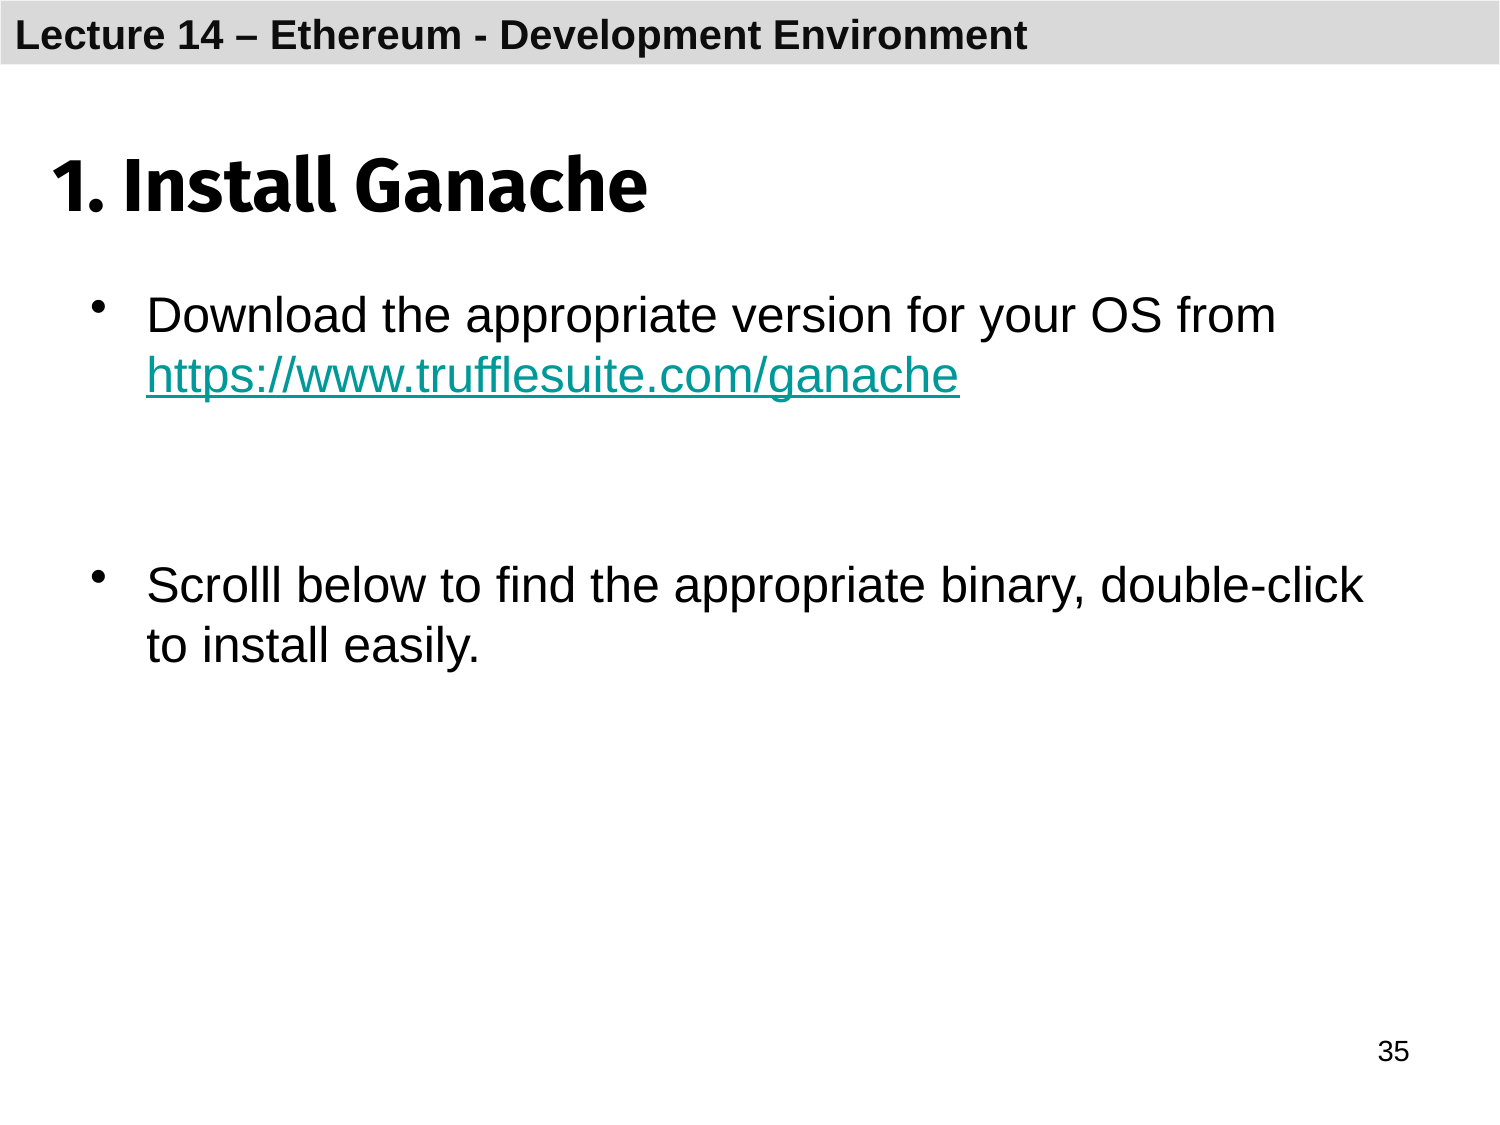

# 1. Install Ganache
Download the appropriate version for your OS from https://www.trufflesuite.com/ganache

Scrolll below to find the appropriate binary, double-click to install easily.

35